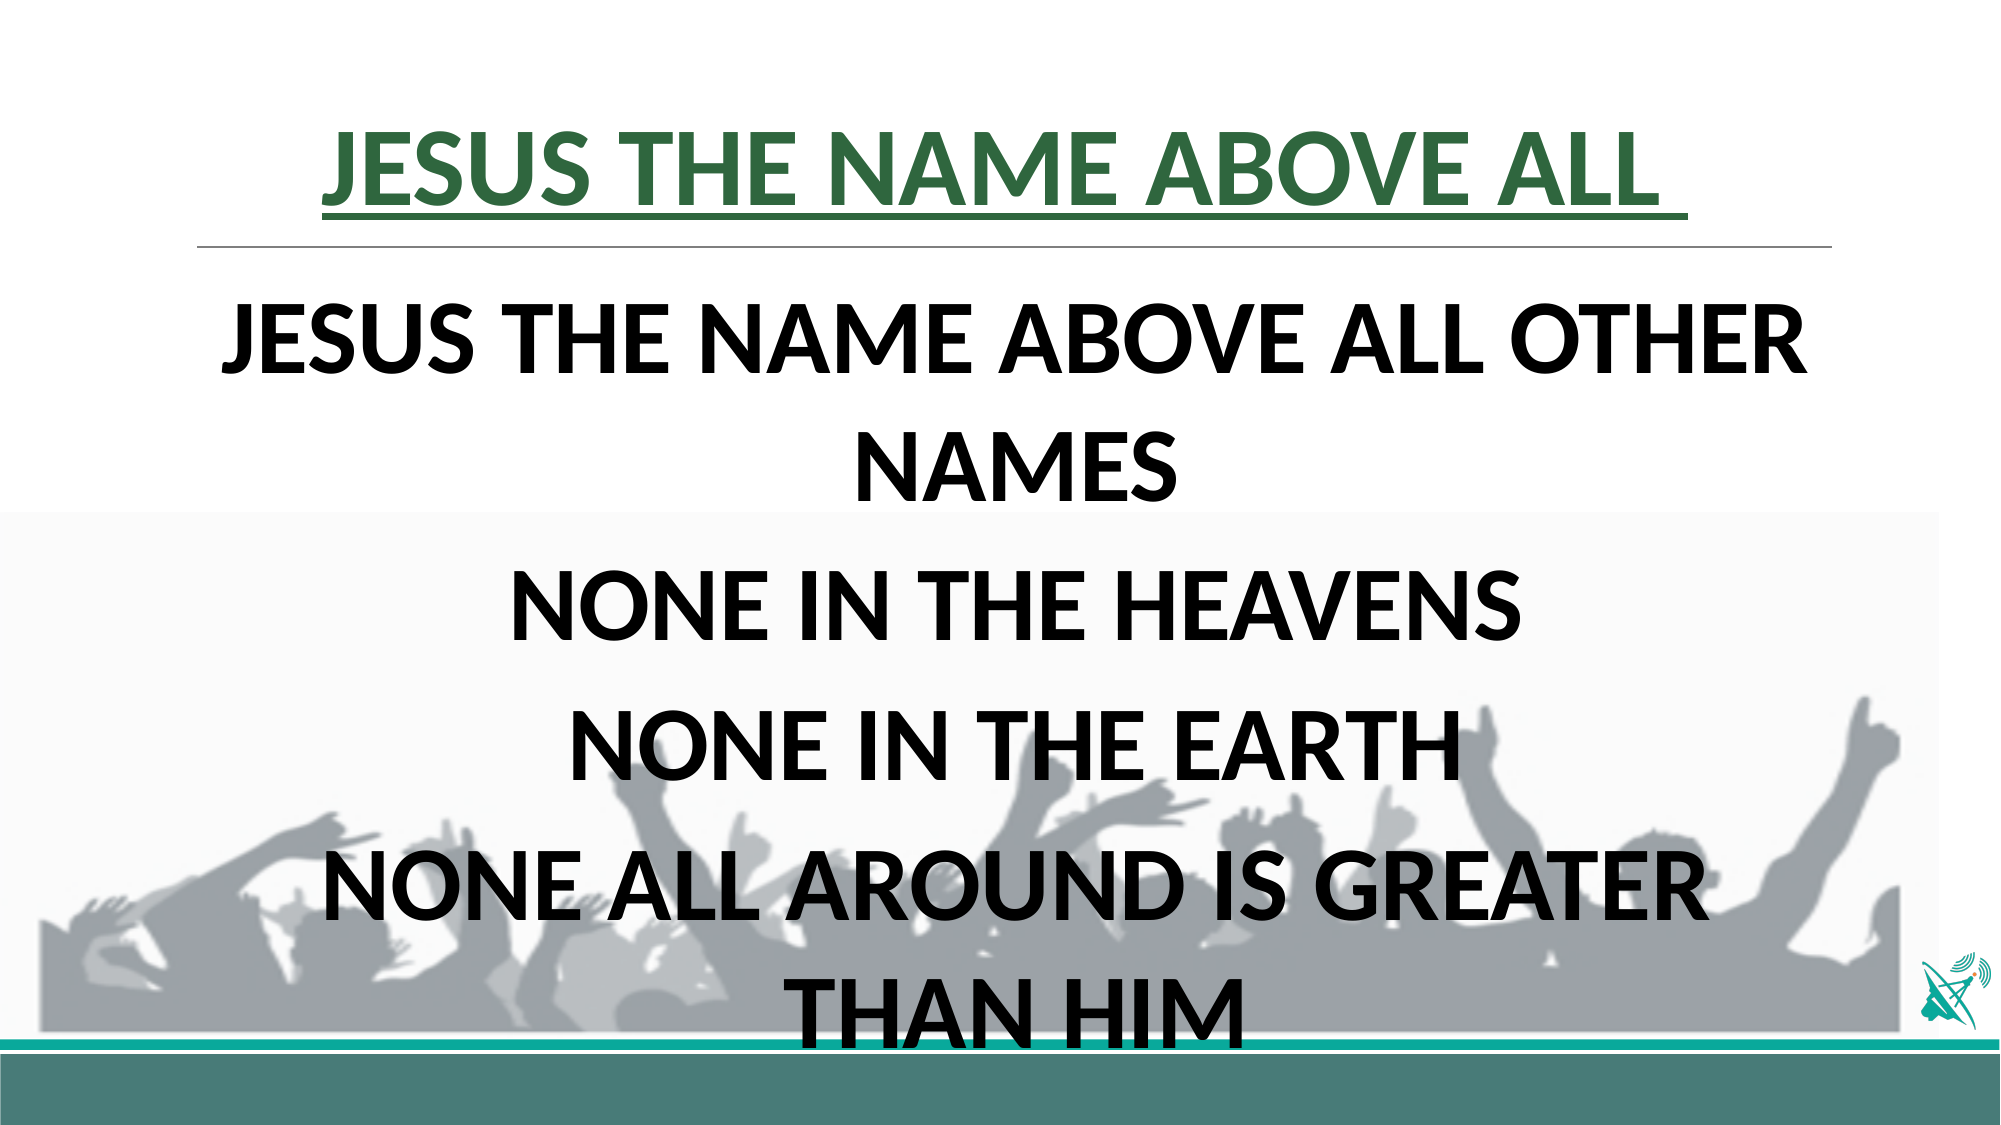

# JESUS THE NAME ABOVE ALL
JESUS THE NAME ABOVE ALL OTHER NAMES
NONE IN THE HEAVENS
NONE IN THE EARTH
NONE ALL AROUND IS GREATER THAN HIM